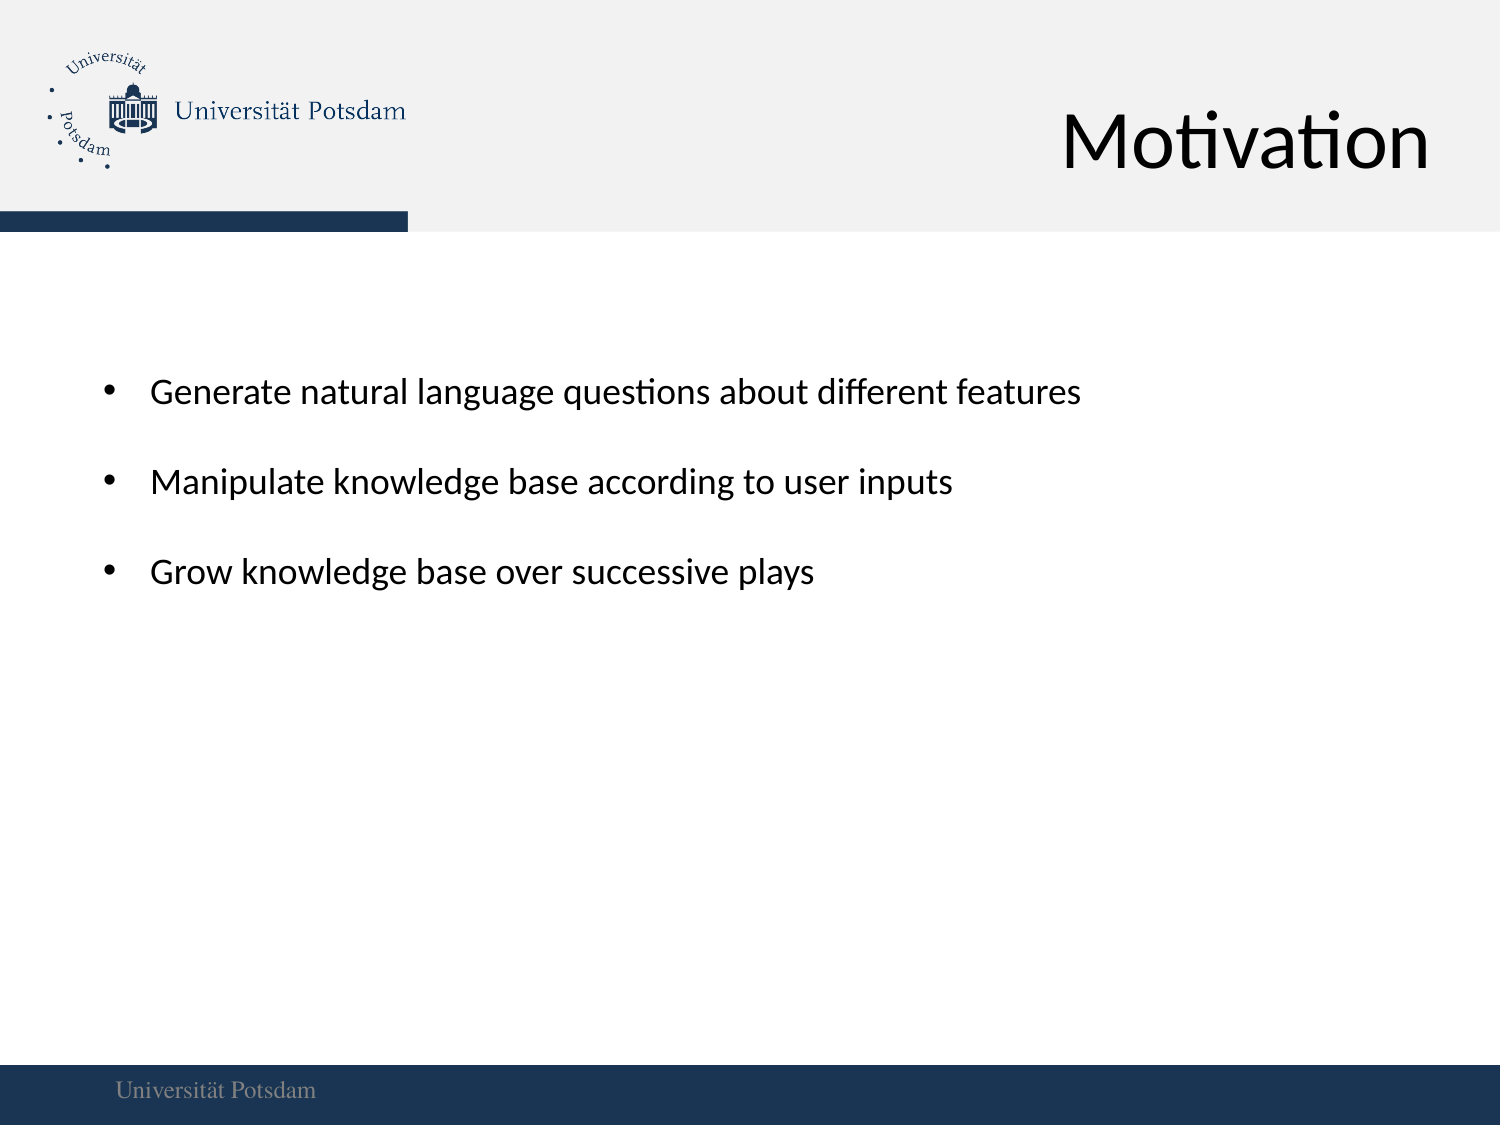

Motivation
Generate natural language questions about different features
Manipulate knowledge base according to user inputs
Grow knowledge base over successive plays